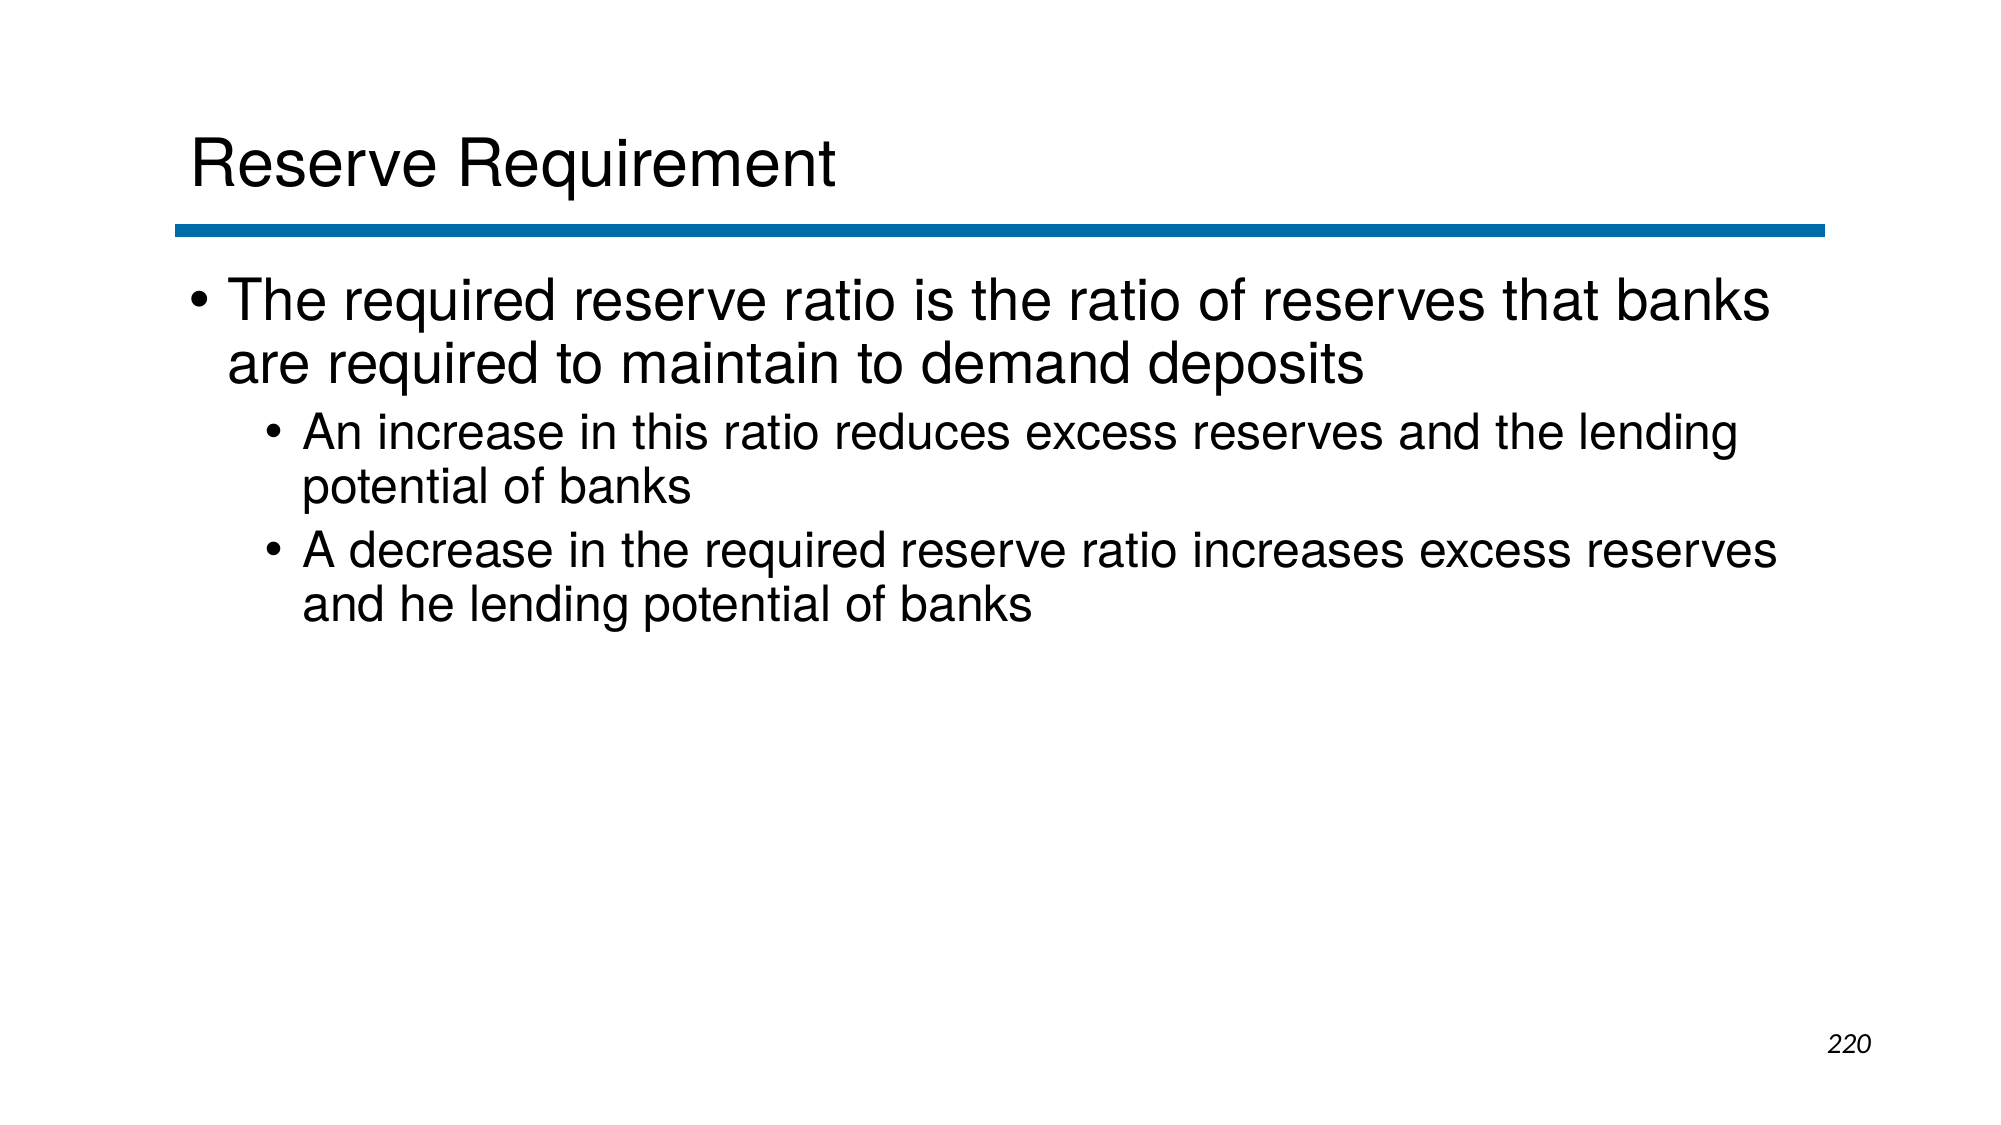

# Reserve Requirement
The required reserve ratio is the ratio of reserves that banks are required to maintain to demand deposits
An increase in this ratio reduces excess reserves and the lending potential of banks
A decrease in the required reserve ratio increases excess reserves and he lending potential of banks